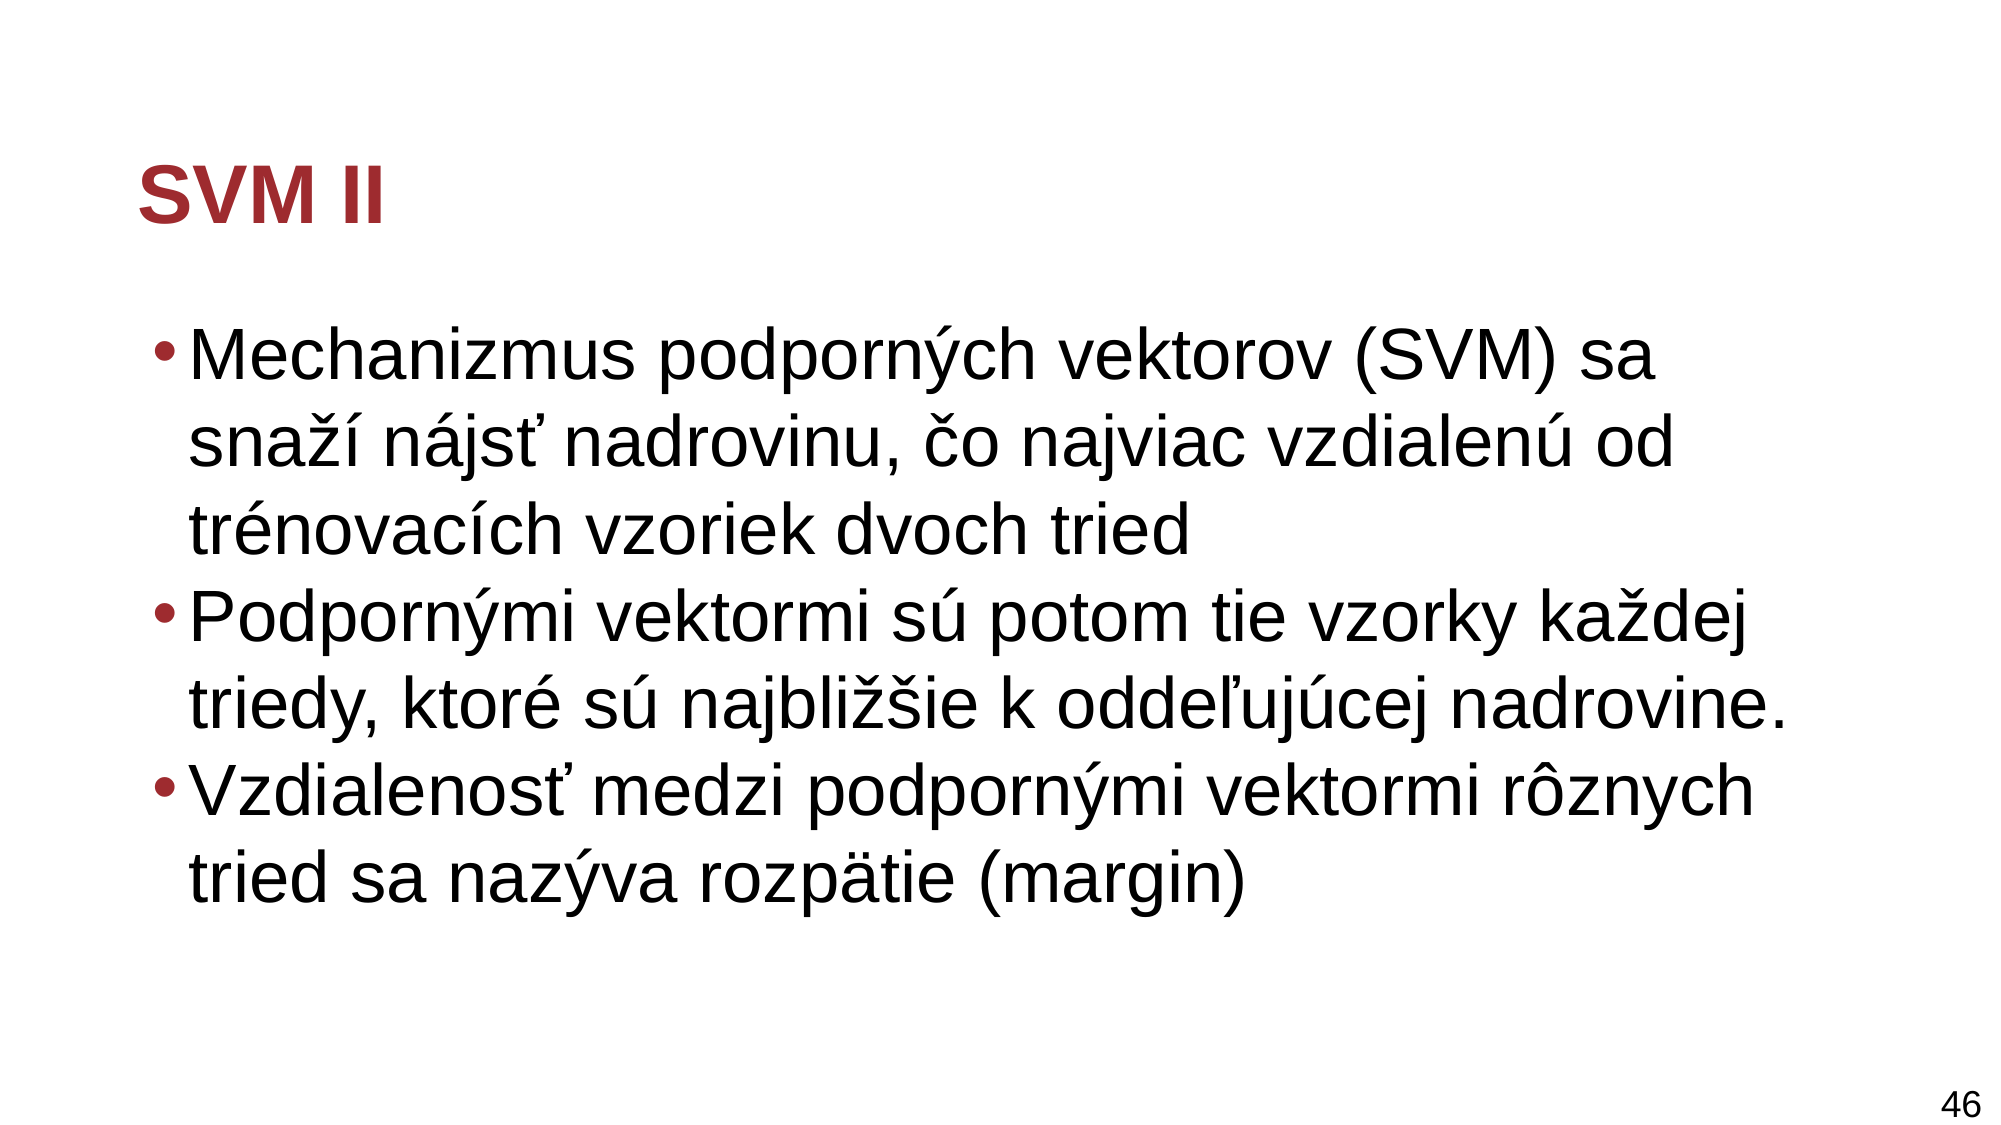

# SVM II
Mechanizmus podporných vektorov (SVM) sa snaží nájsť nadrovinu, čo najviac vzdialenú od trénovacích vzoriek dvoch tried
Podpornými vektormi sú potom tie vzorky každej triedy, ktoré sú najbližšie k oddeľujúcej nadrovine.
Vzdialenosť medzi podpornými vektormi rôznych tried sa nazýva rozpätie (margin)